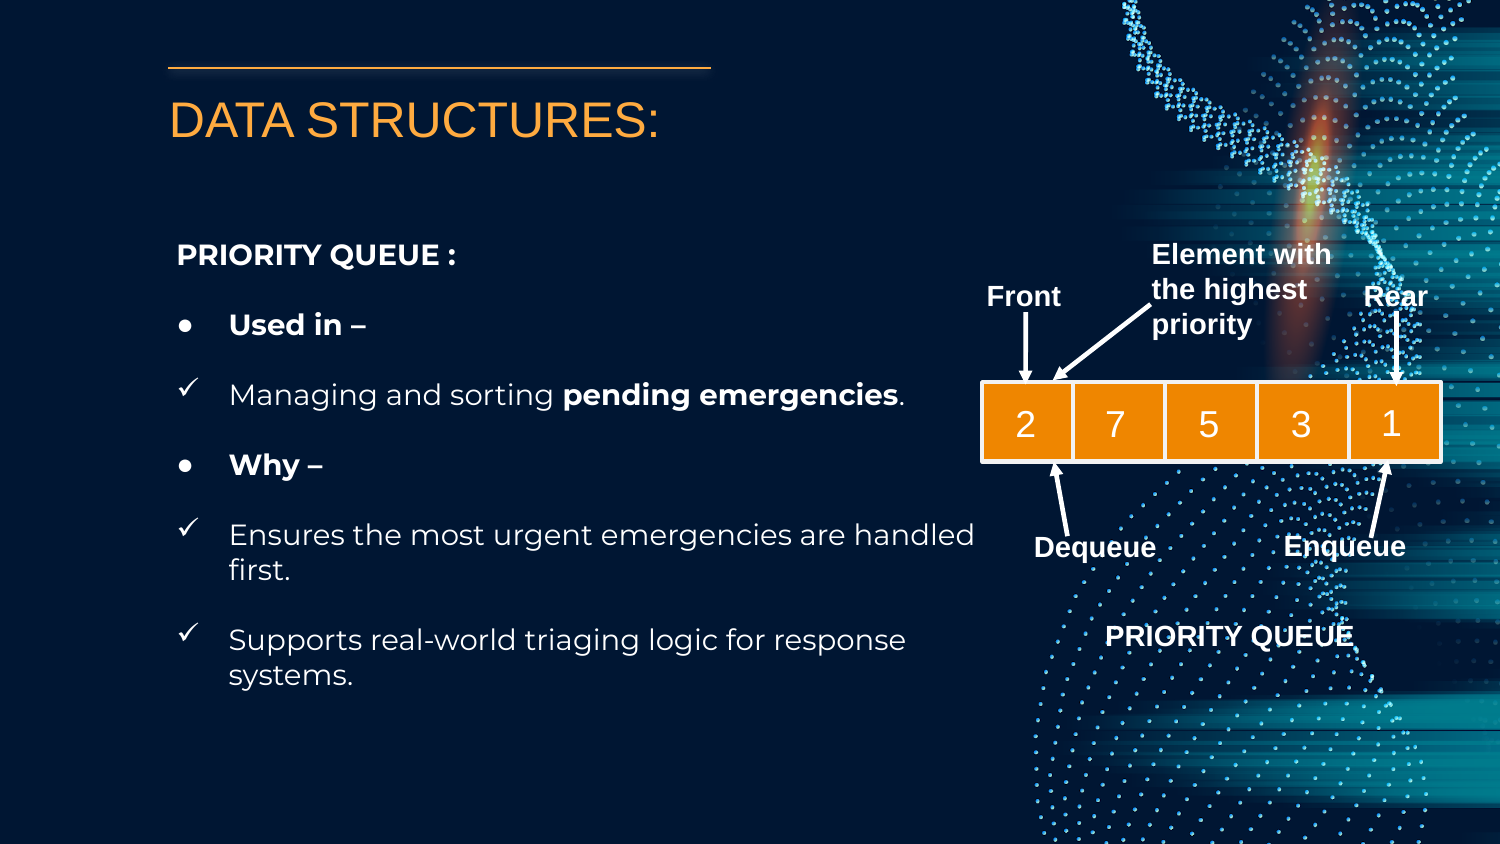

# DATA STRUCTURES:

PRIORITY QUEUE :

Used in –

Managing and sorting pending emergencies.

Why –

Ensures the most urgent emergencies are handled first.

Supports real-world triaging logic for response systems.

Element with the highest priority
Rear
Front
1
5
2
3
7
Enqueue
Dequeue
PRIORITY QUEUE